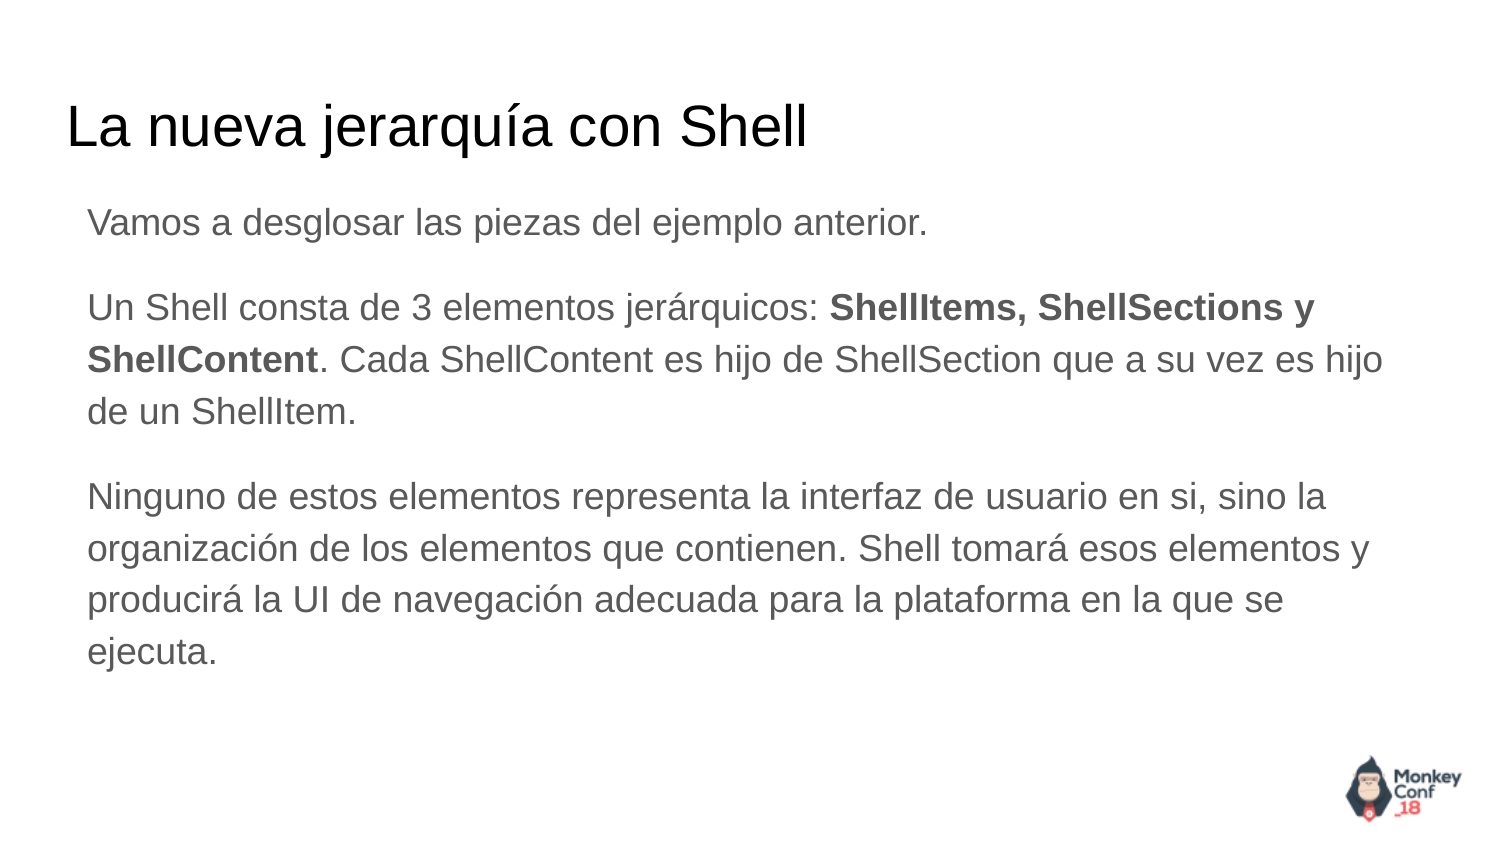

# La nueva jerarquía con Shell
Vamos a desglosar las piezas del ejemplo anterior.
Un Shell consta de 3 elementos jerárquicos: ShellItems, ShellSections y ShellContent. Cada ShellContent es hijo de ShellSection que a su vez es hijo de un ShellItem.
Ninguno de estos elementos representa la interfaz de usuario en si, sino la organización de los elementos que contienen. Shell tomará esos elementos y producirá la UI de navegación adecuada para la plataforma en la que se ejecuta.